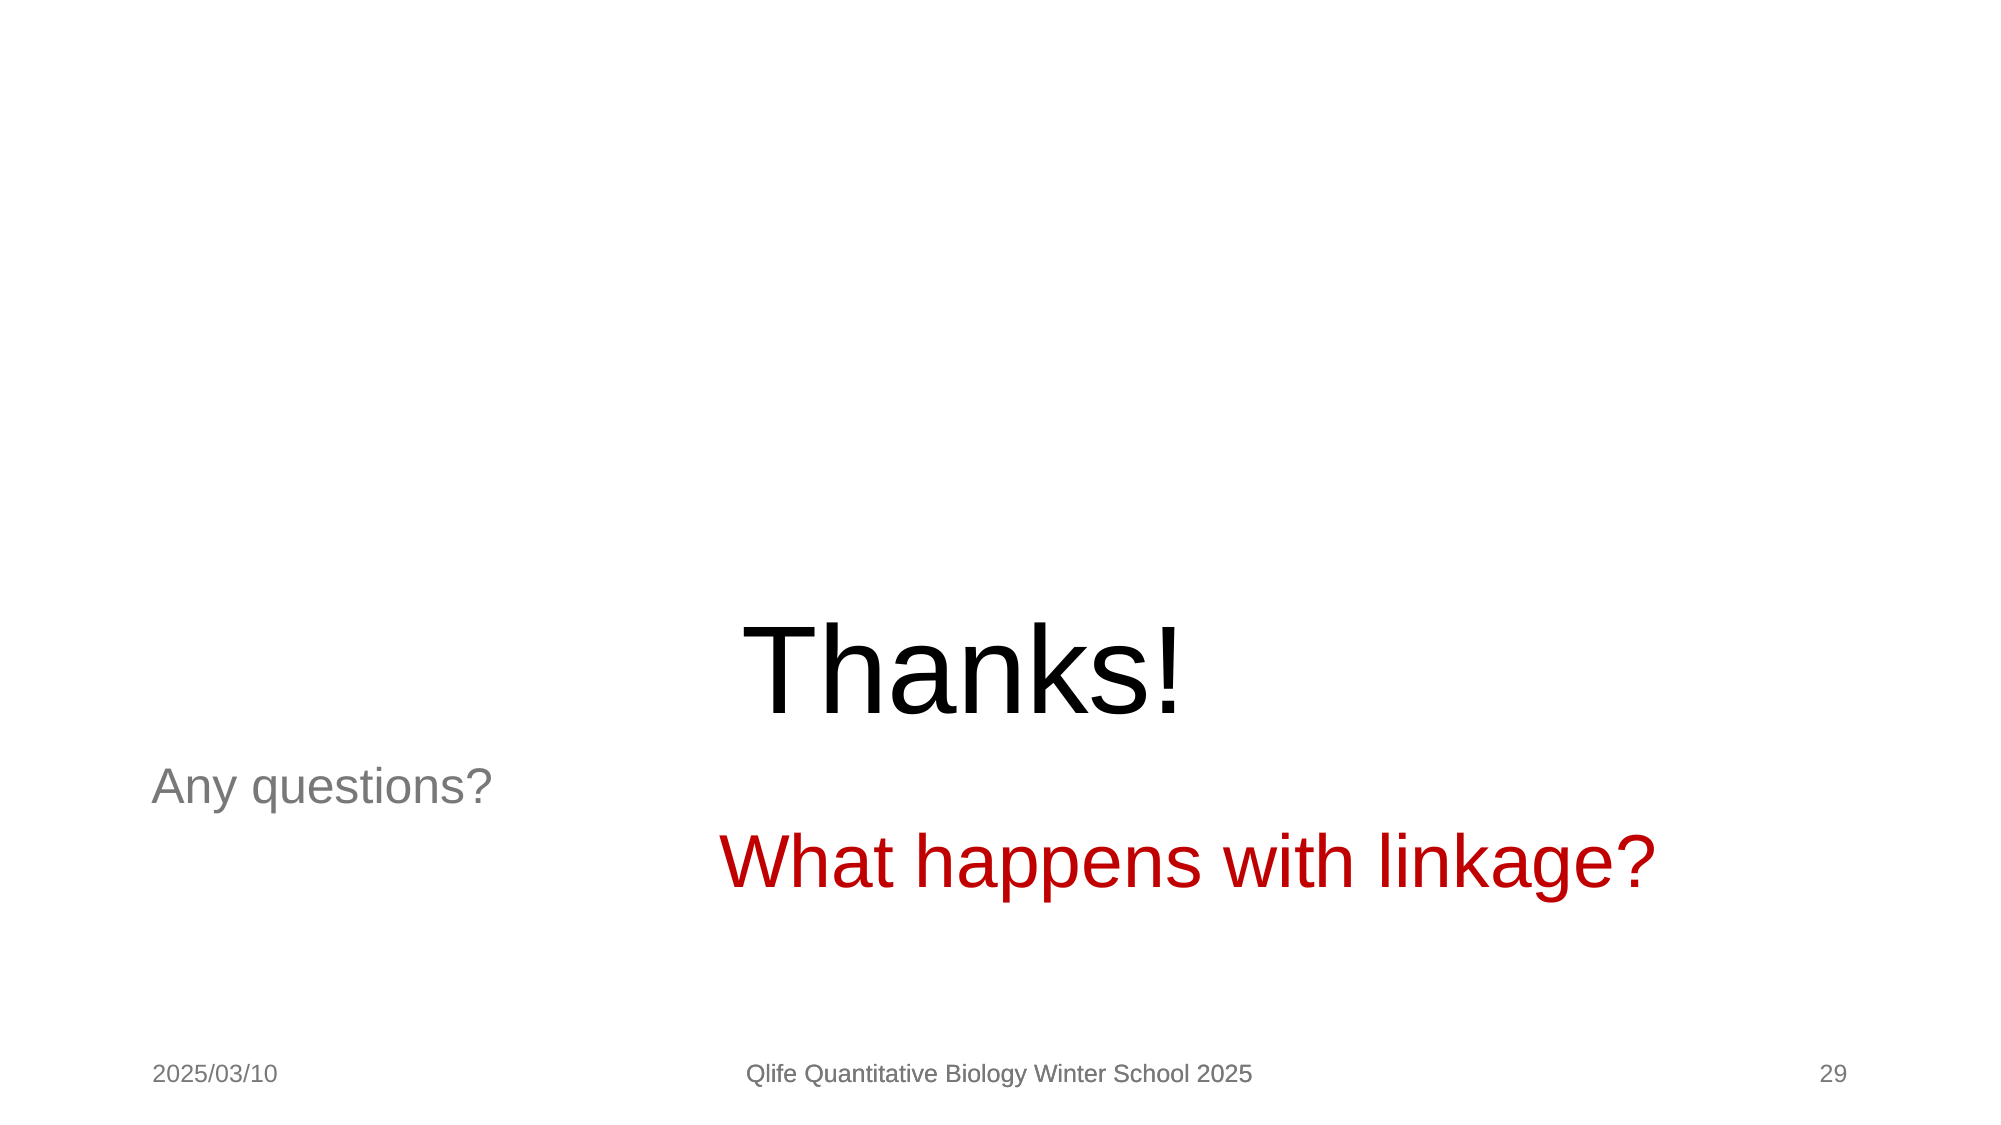

# Thanks!
Any questions?
What happens with linkage?
2025/03/10
Qlife Quantitative Biology Winter School 2025
Qlife Quantitative Biology Winter School 2025
29